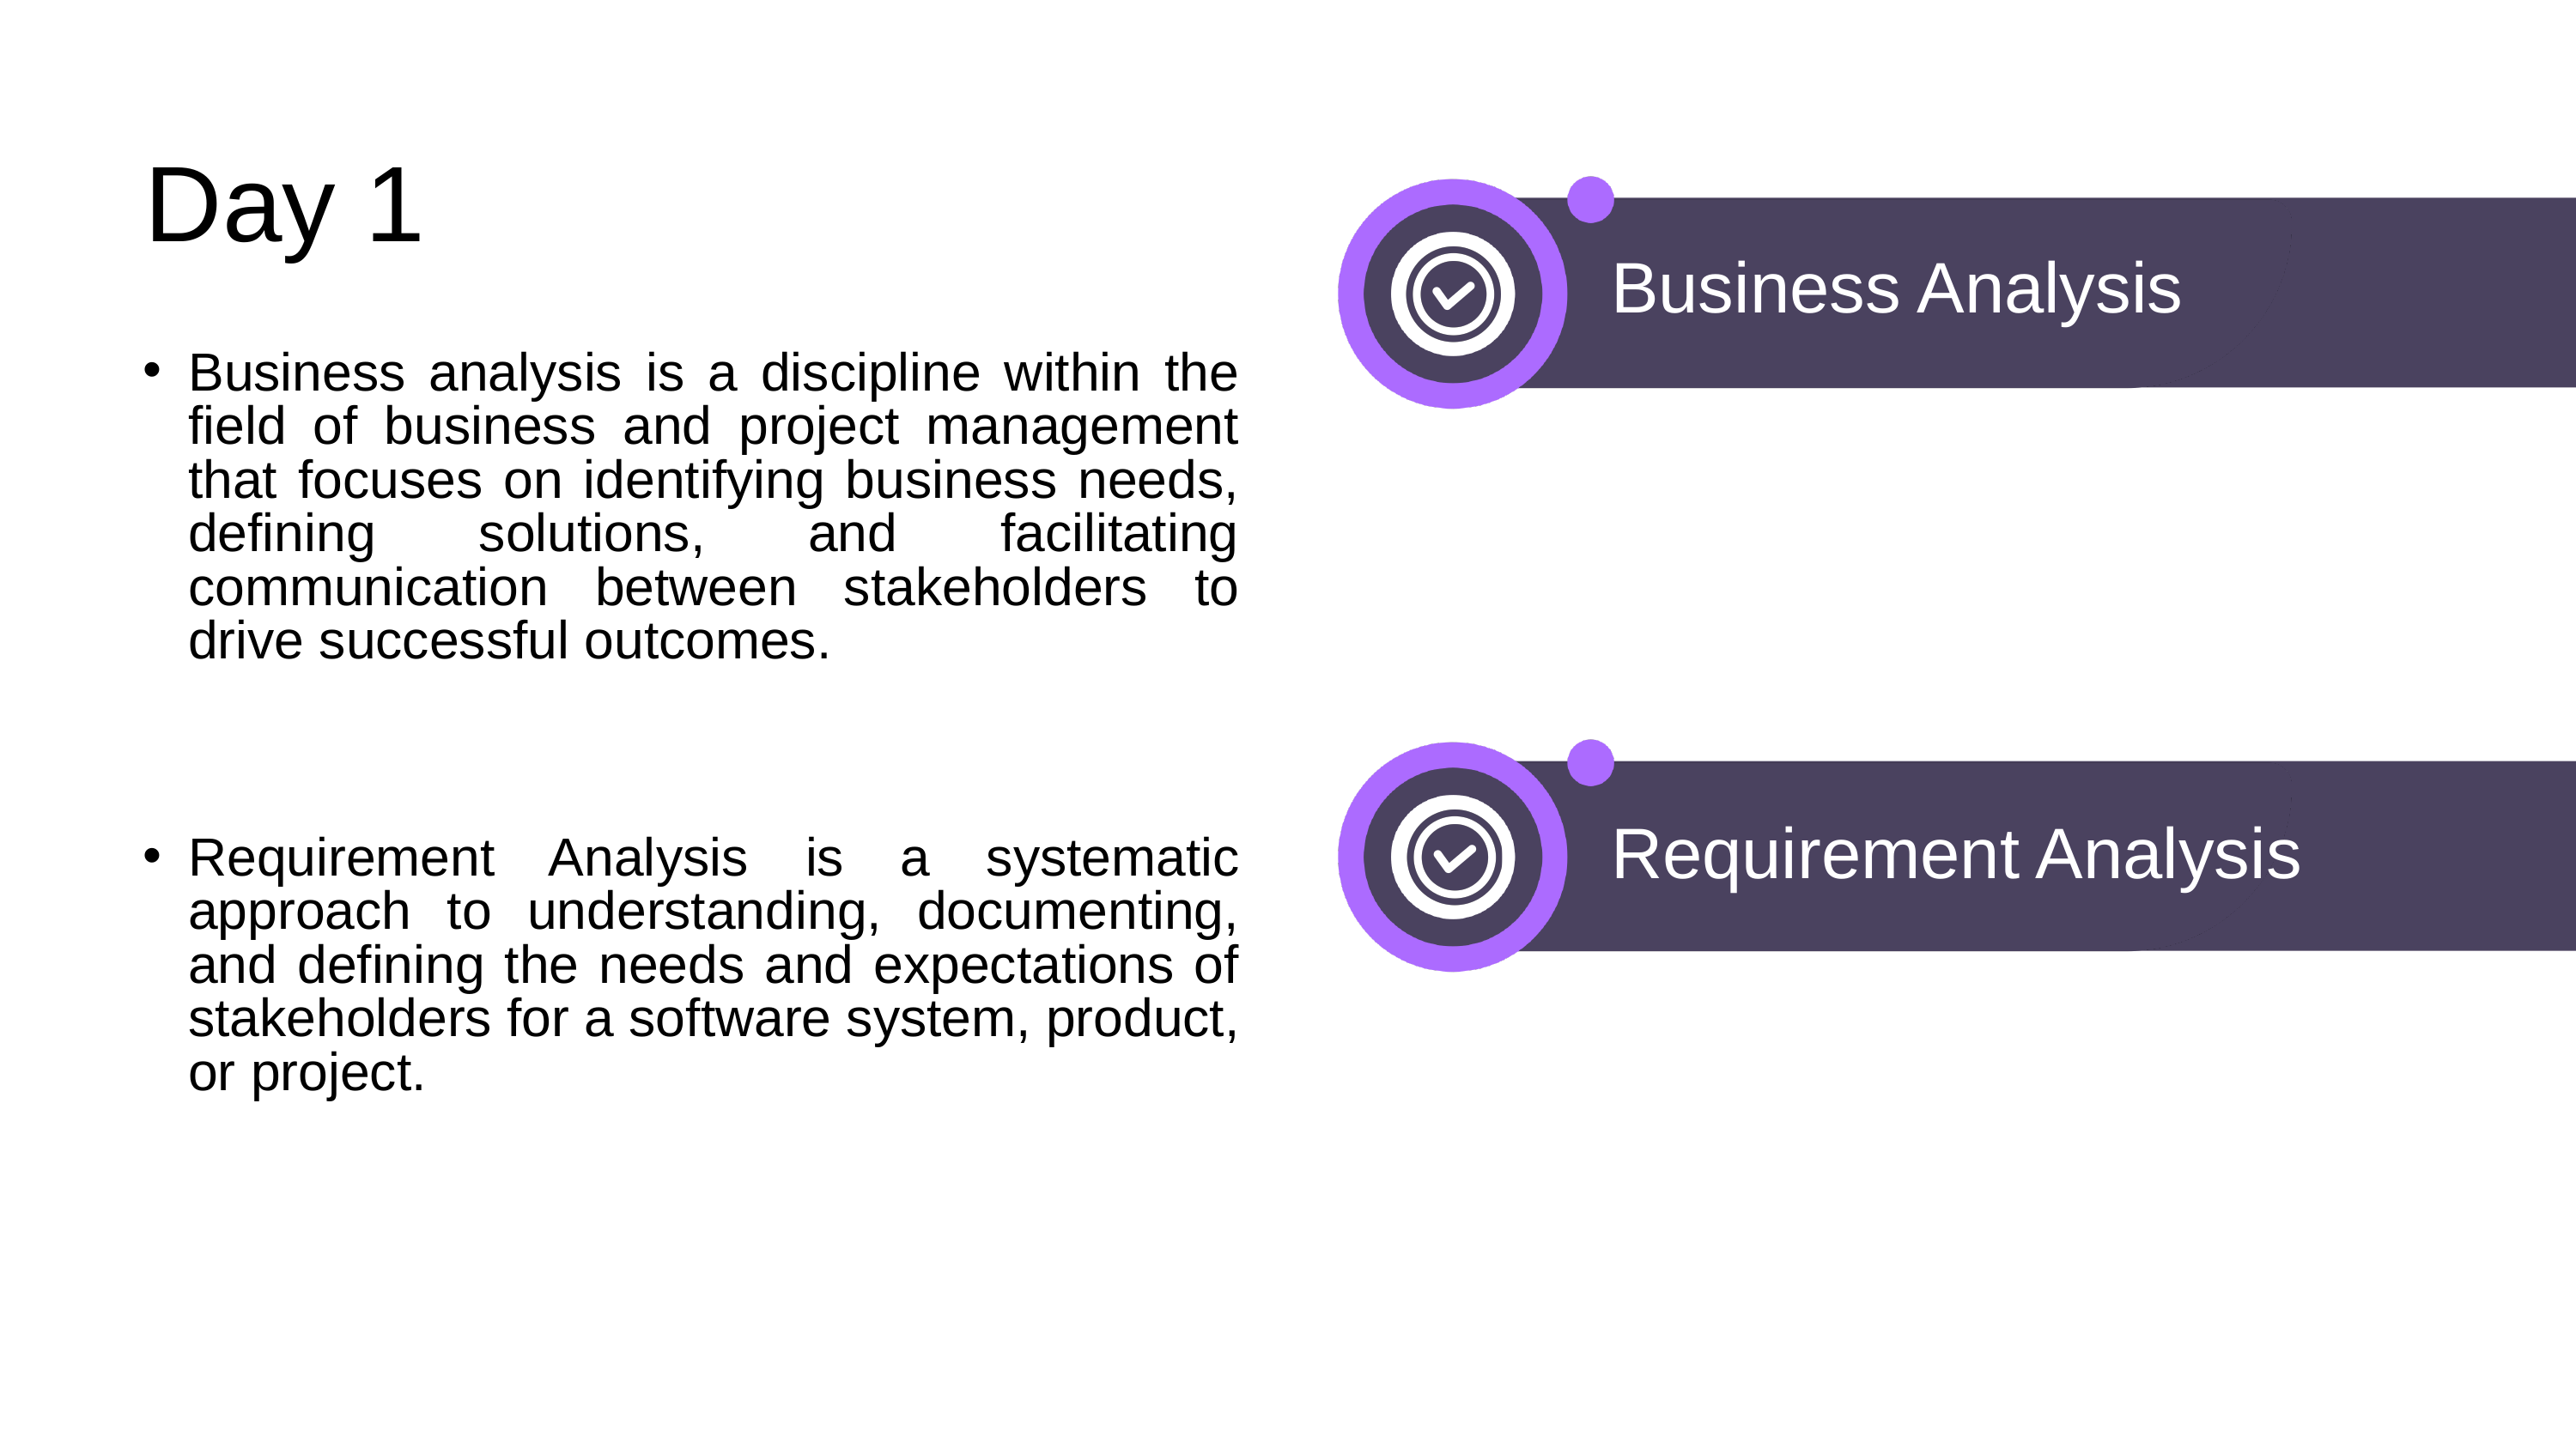

Day 1

Business Analysis
Business analysis is a discipline within the field of business and project management that focuses on identifying business needs, defining solutions, and facilitating communication between stakeholders to drive successful outcomes.

Requirement Analysis
Requirement Analysis is a systematic approach to understanding, documenting, and defining the needs and expectations of stakeholders for a software system, product, or project.